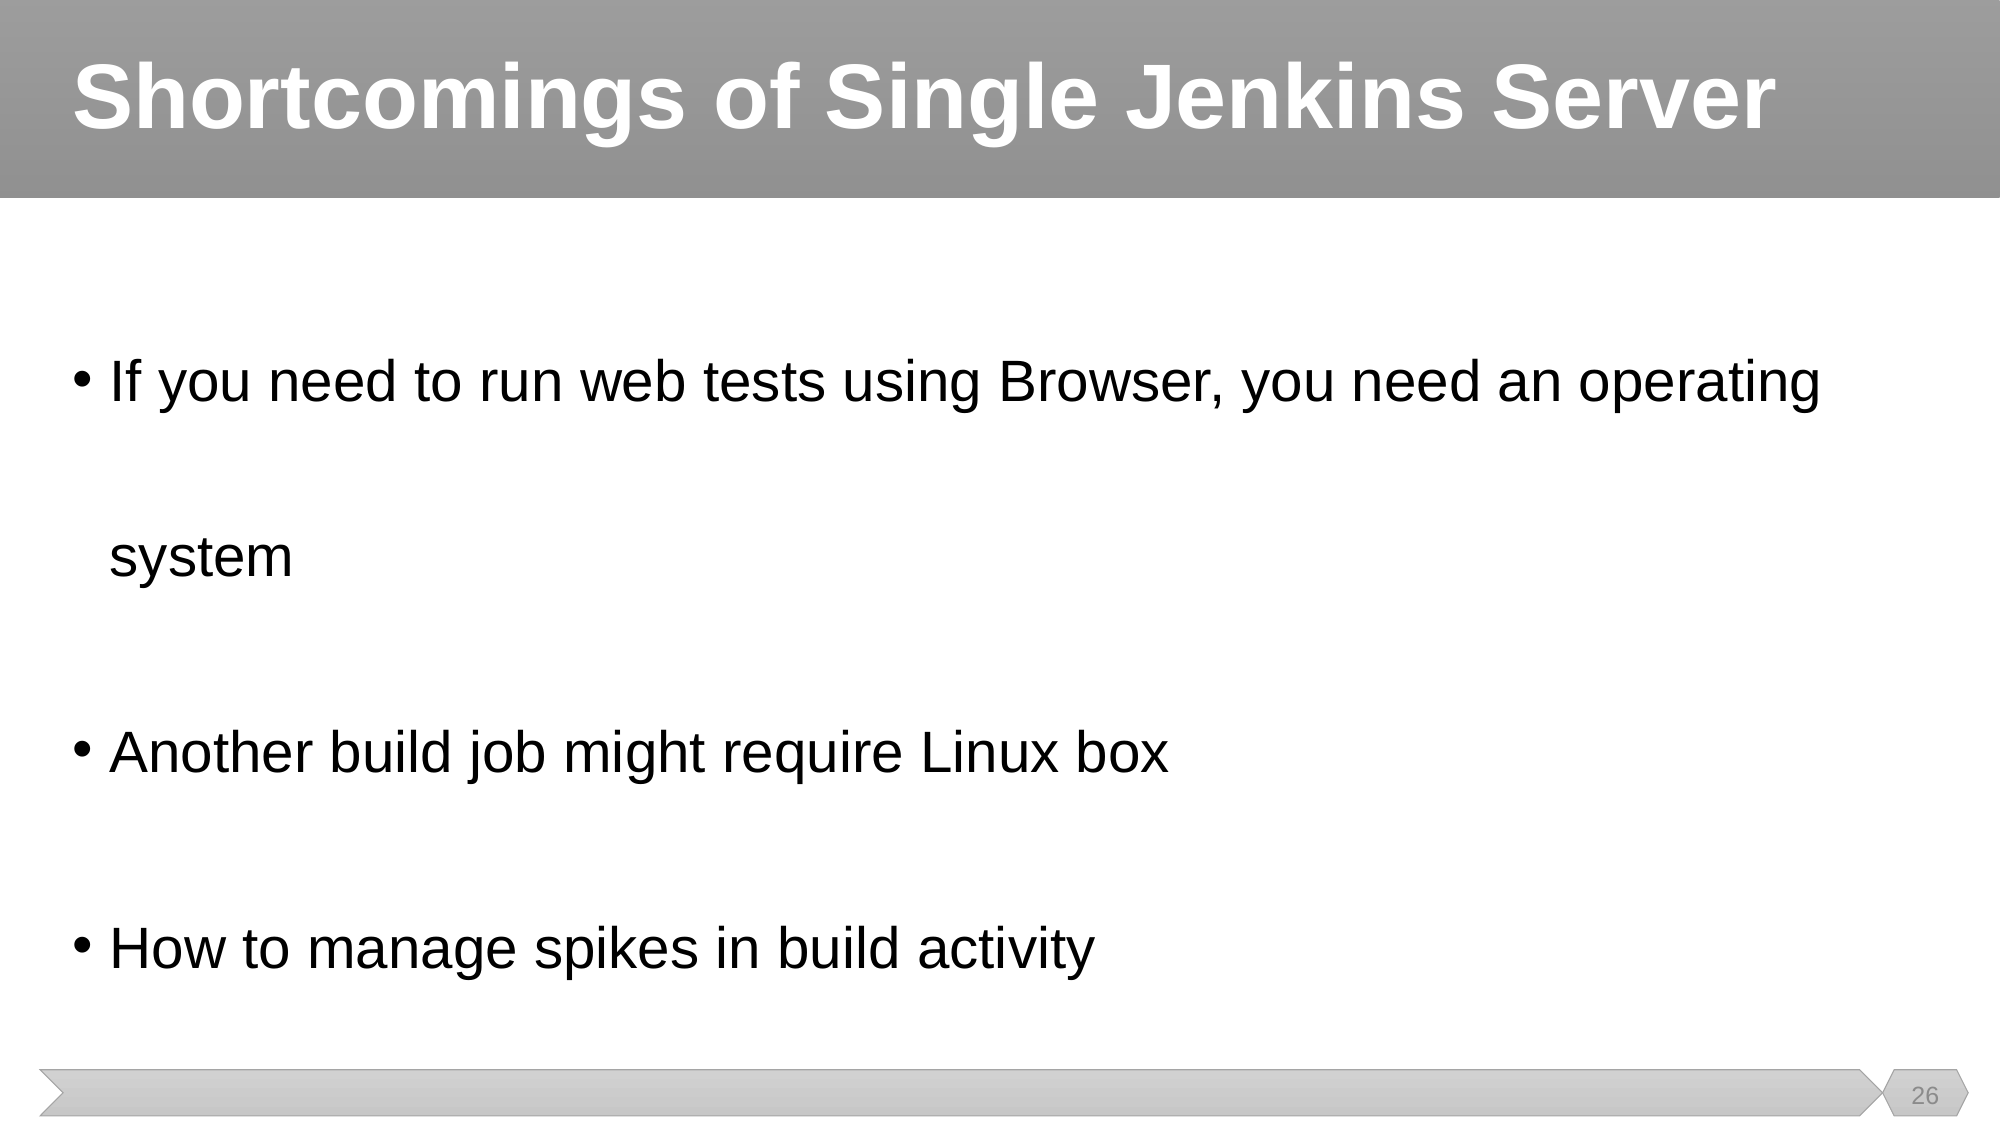

# Shortcomings of Single Jenkins Server
If you need to run web tests using Browser, you need an operating system
Another build job might require Linux box
How to manage spikes in build activity
26